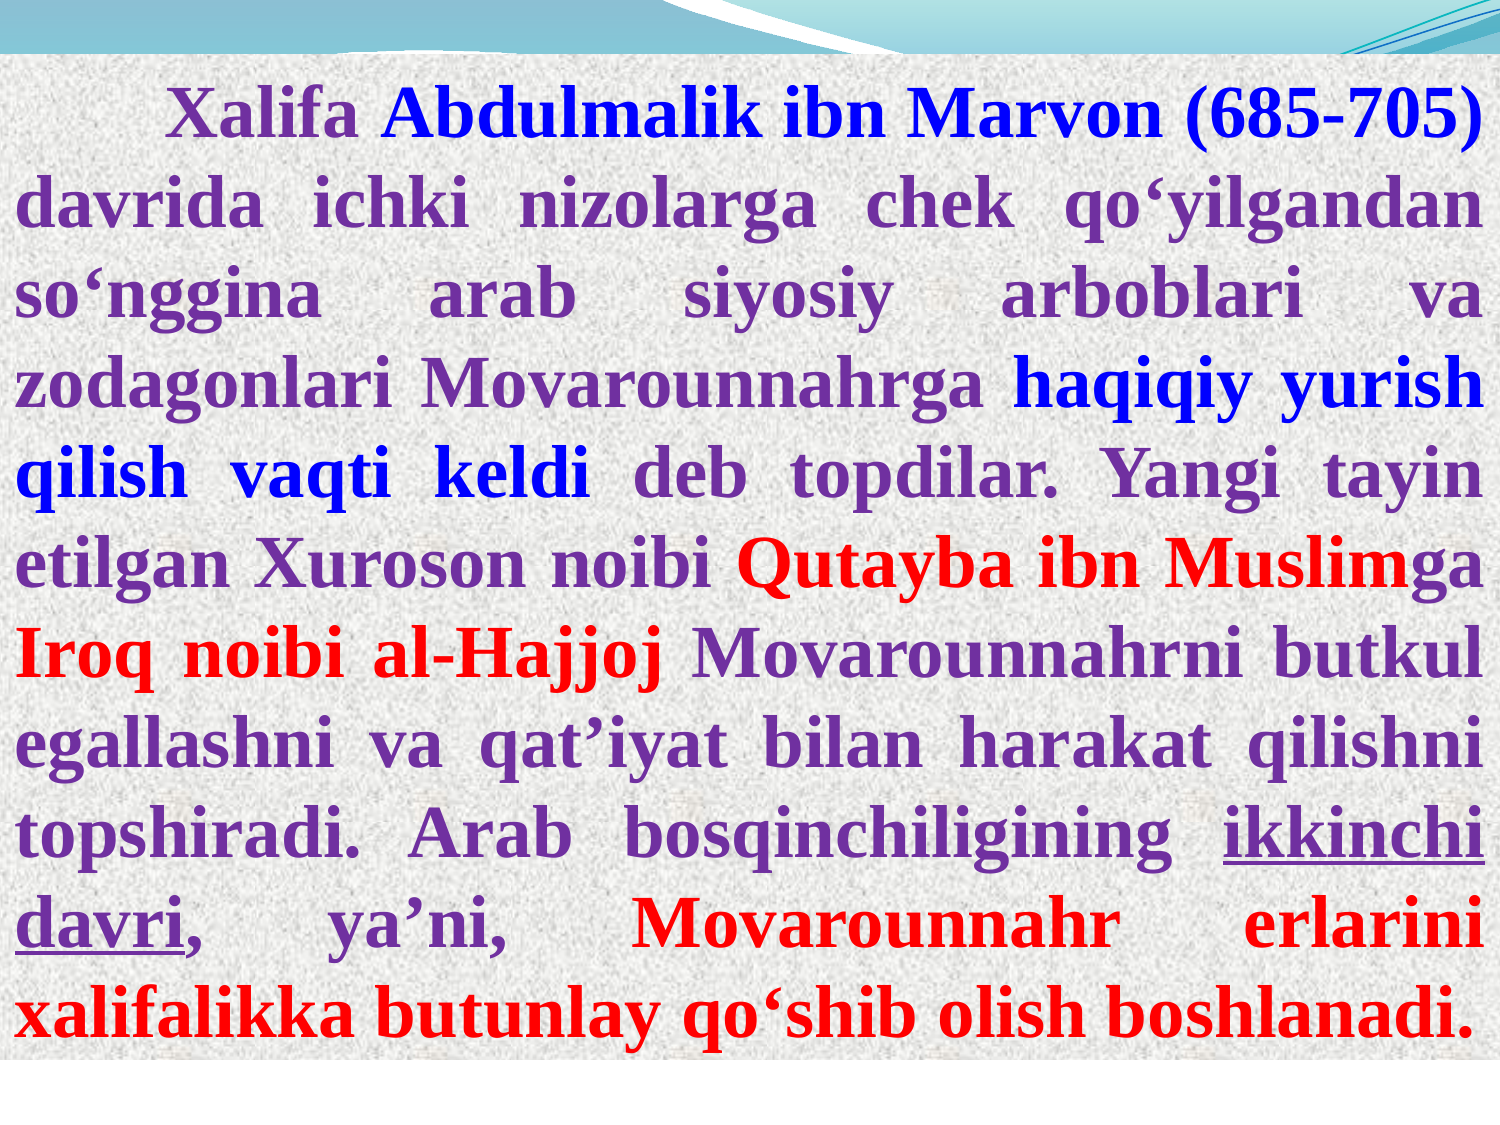

Xalifa Abdulmalik ibn Marvon (685-705) davrida ichki nizolarga chek qo‘yilgandan so‘nggina arab siyosiy arboblari va zodagonlari Movarounnahrga haqiqiy yurish qilish vaqti keldi deb topdilar. Yangi tayin etilgan Xuroson noibi Qutayba ibn Muslimga Iroq noibi al-Hajjoj Movarounnahrni butkul egallashni va qat’iyat bilan harakat qilishni topshiradi. Arab bosqinchiligining ikkinchi davri, ya’ni, Movarounnahr erlarini xalifalikka butunlay qo‘shib olish boshlanadi.